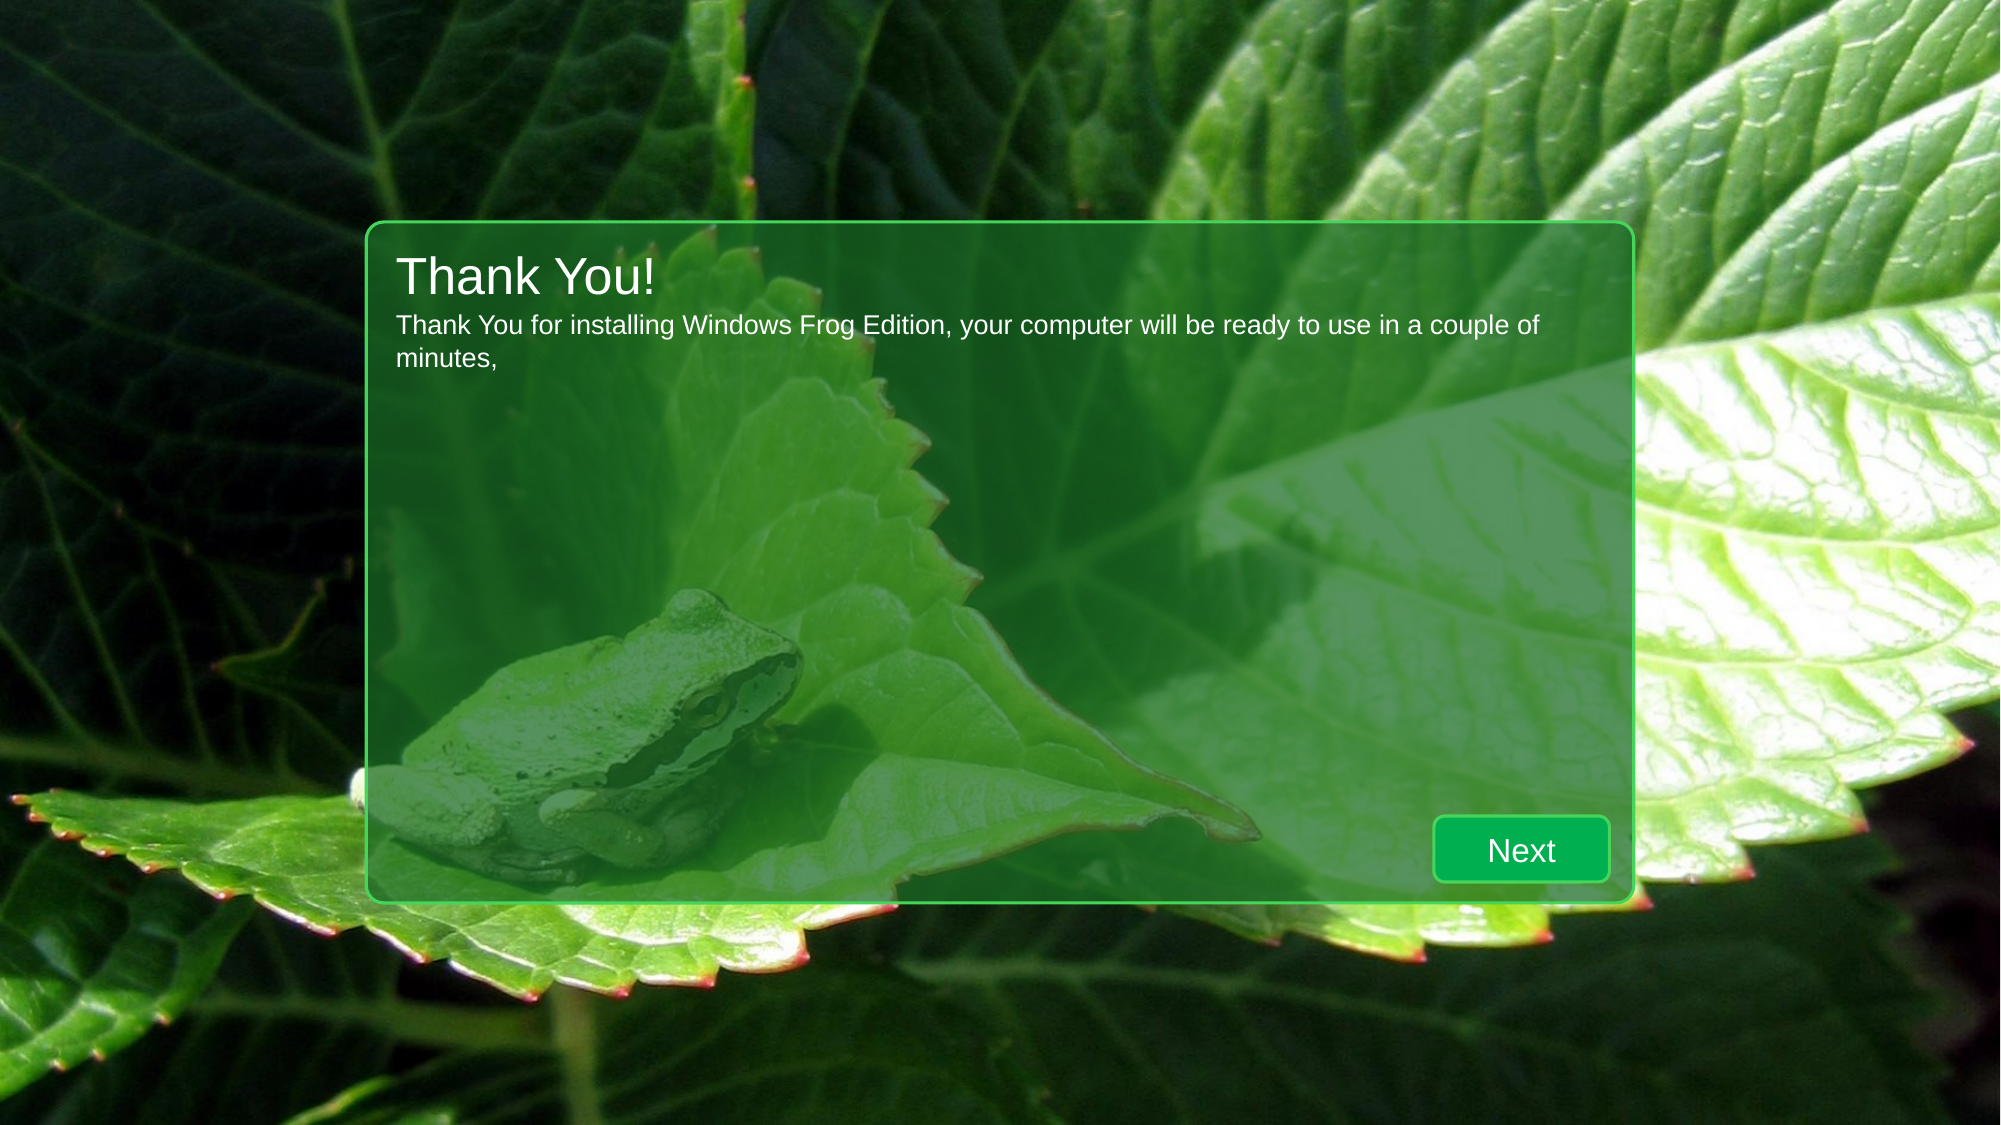

Thank You!
Thank You for installing Windows Frog Edition, your computer will be ready to use in a couple of minutes,
Next